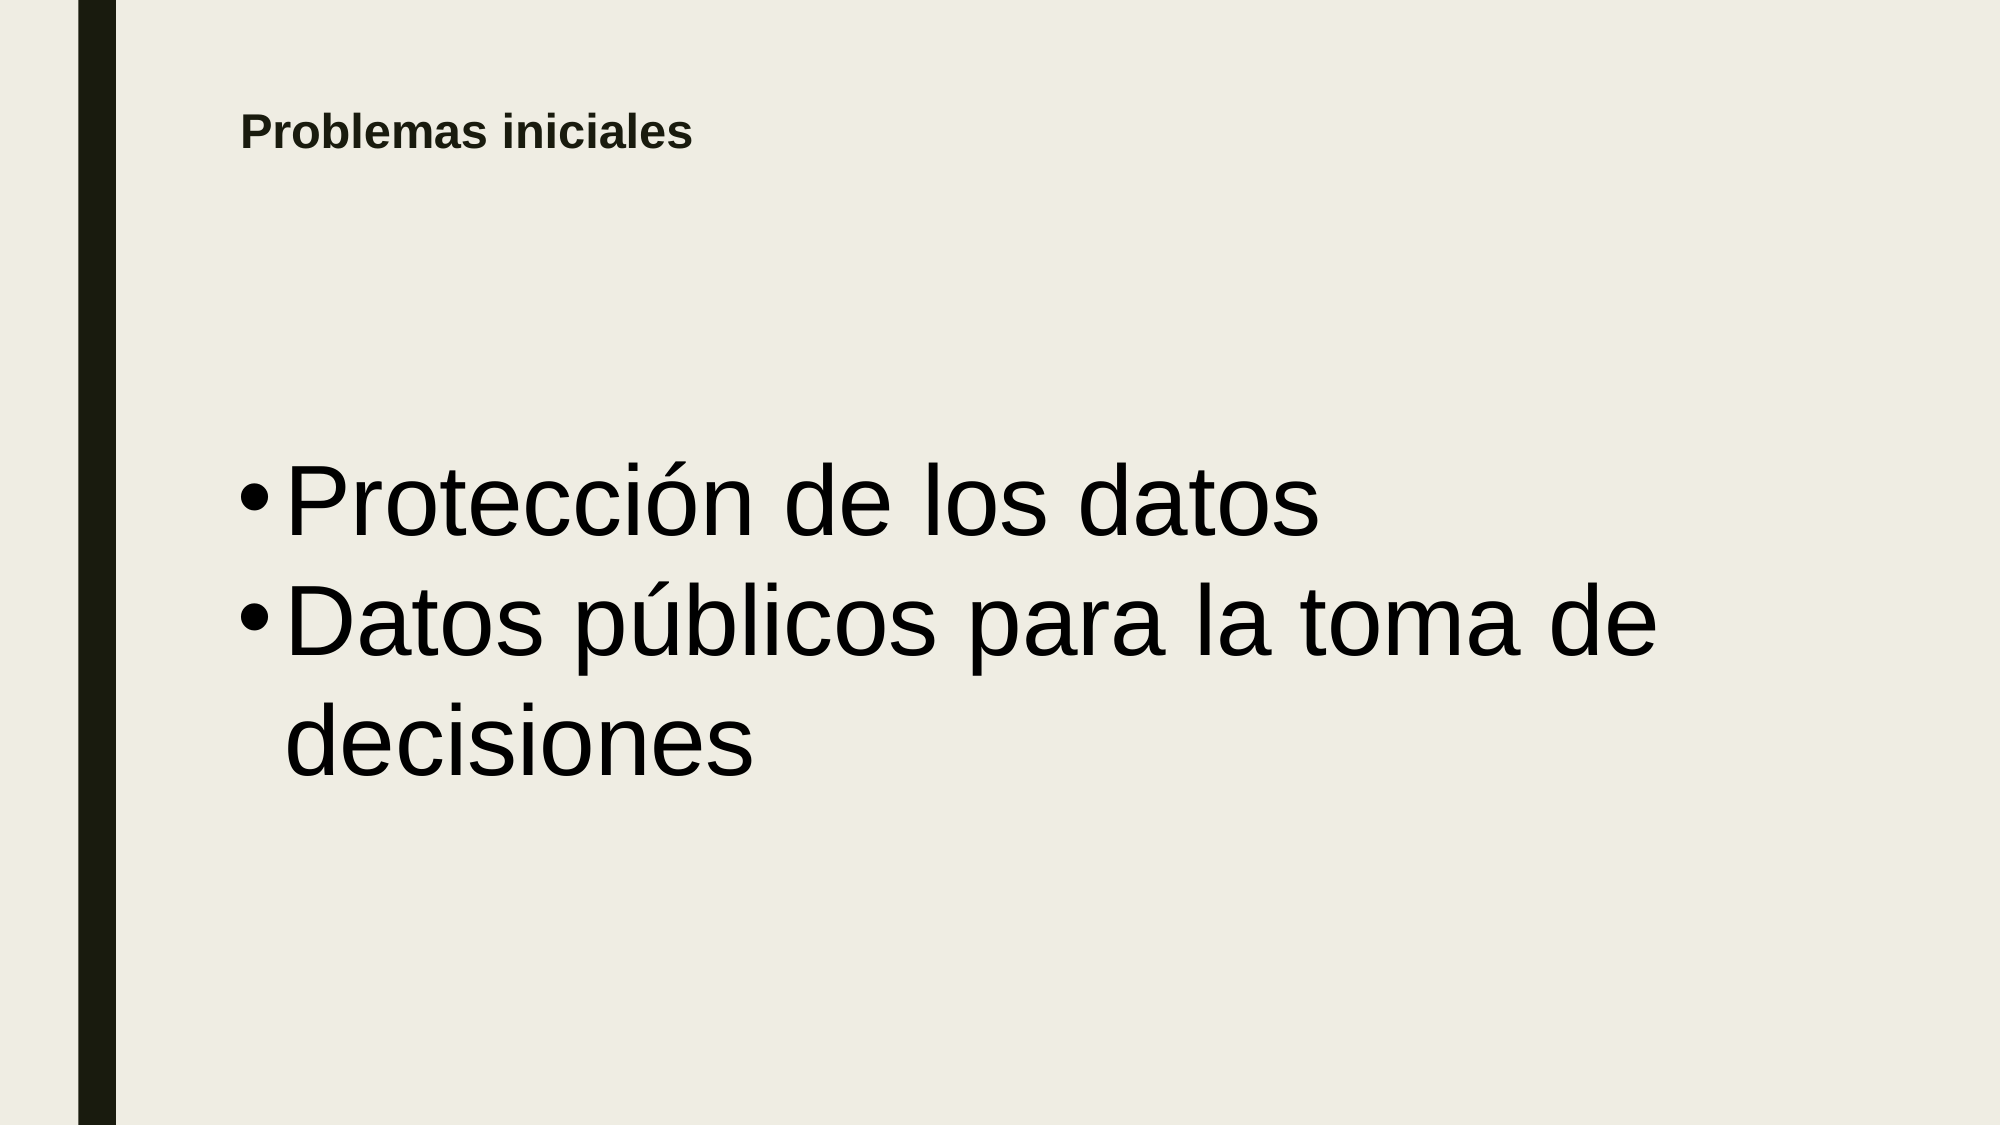

# Problemas iniciales
Protección de los datos
Datos públicos para la toma de decisiones